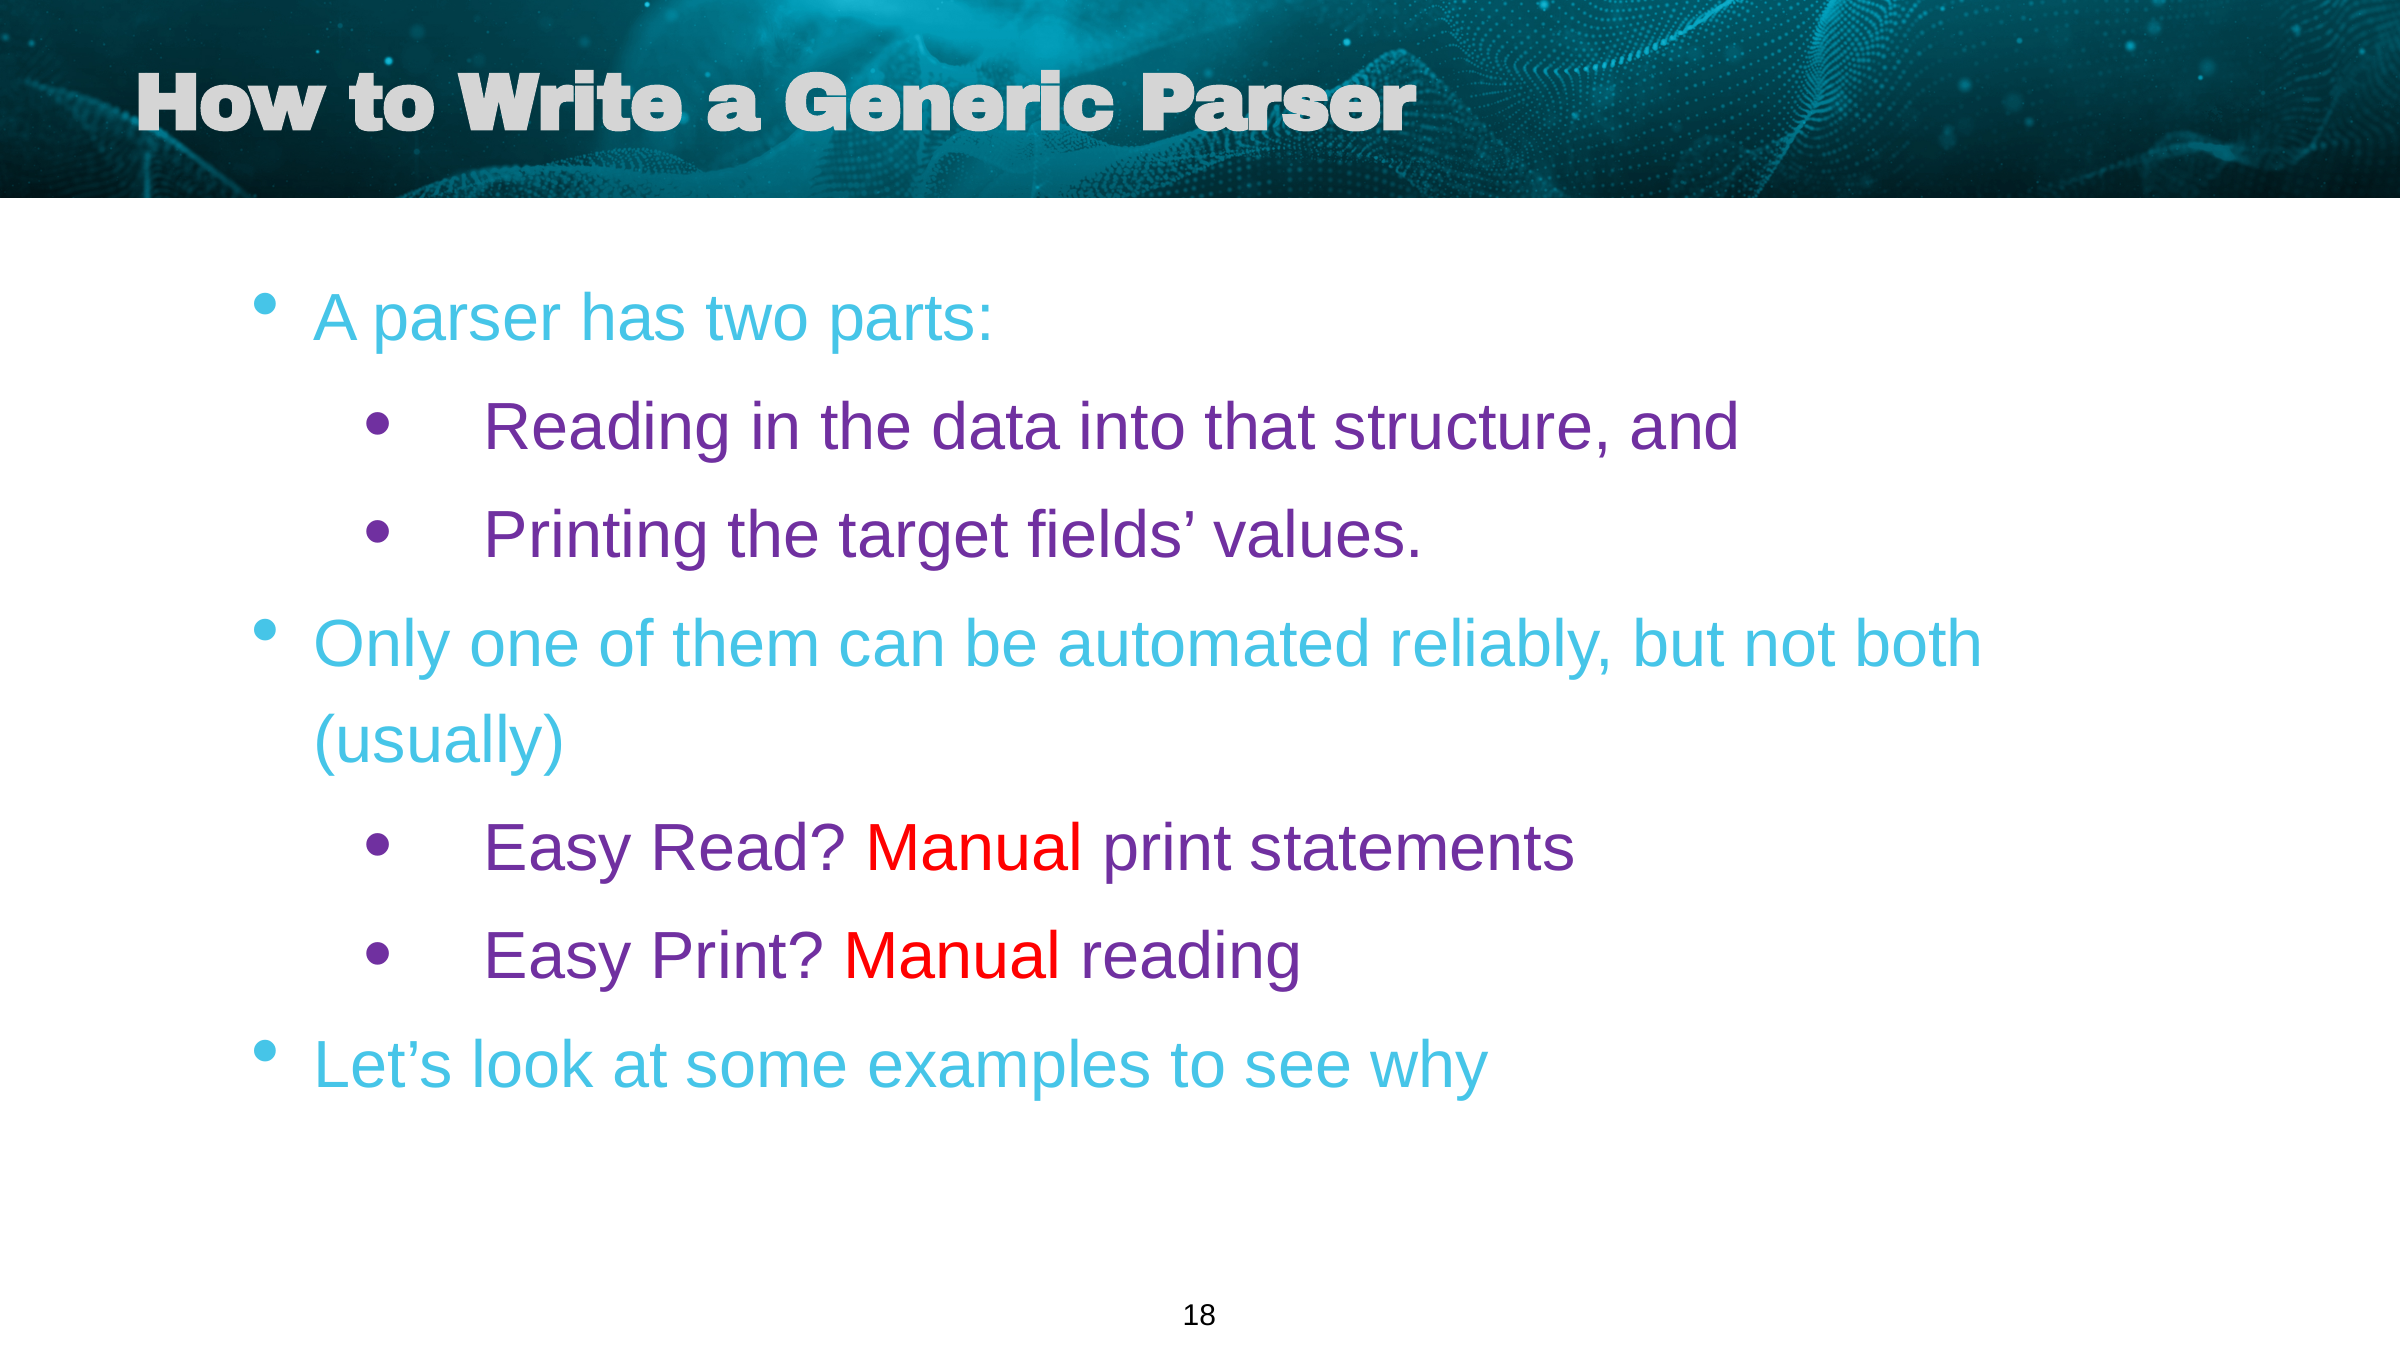

# How to Write a Generic Parser
A parser has two parts:
Reading in the data into that structure, and
Printing the target fields’ values.
Only one of them can be automated reliably, but not both (usually)
Easy Read? Manual print statements
Easy Print? Manual reading
Let’s look at some examples to see why
18